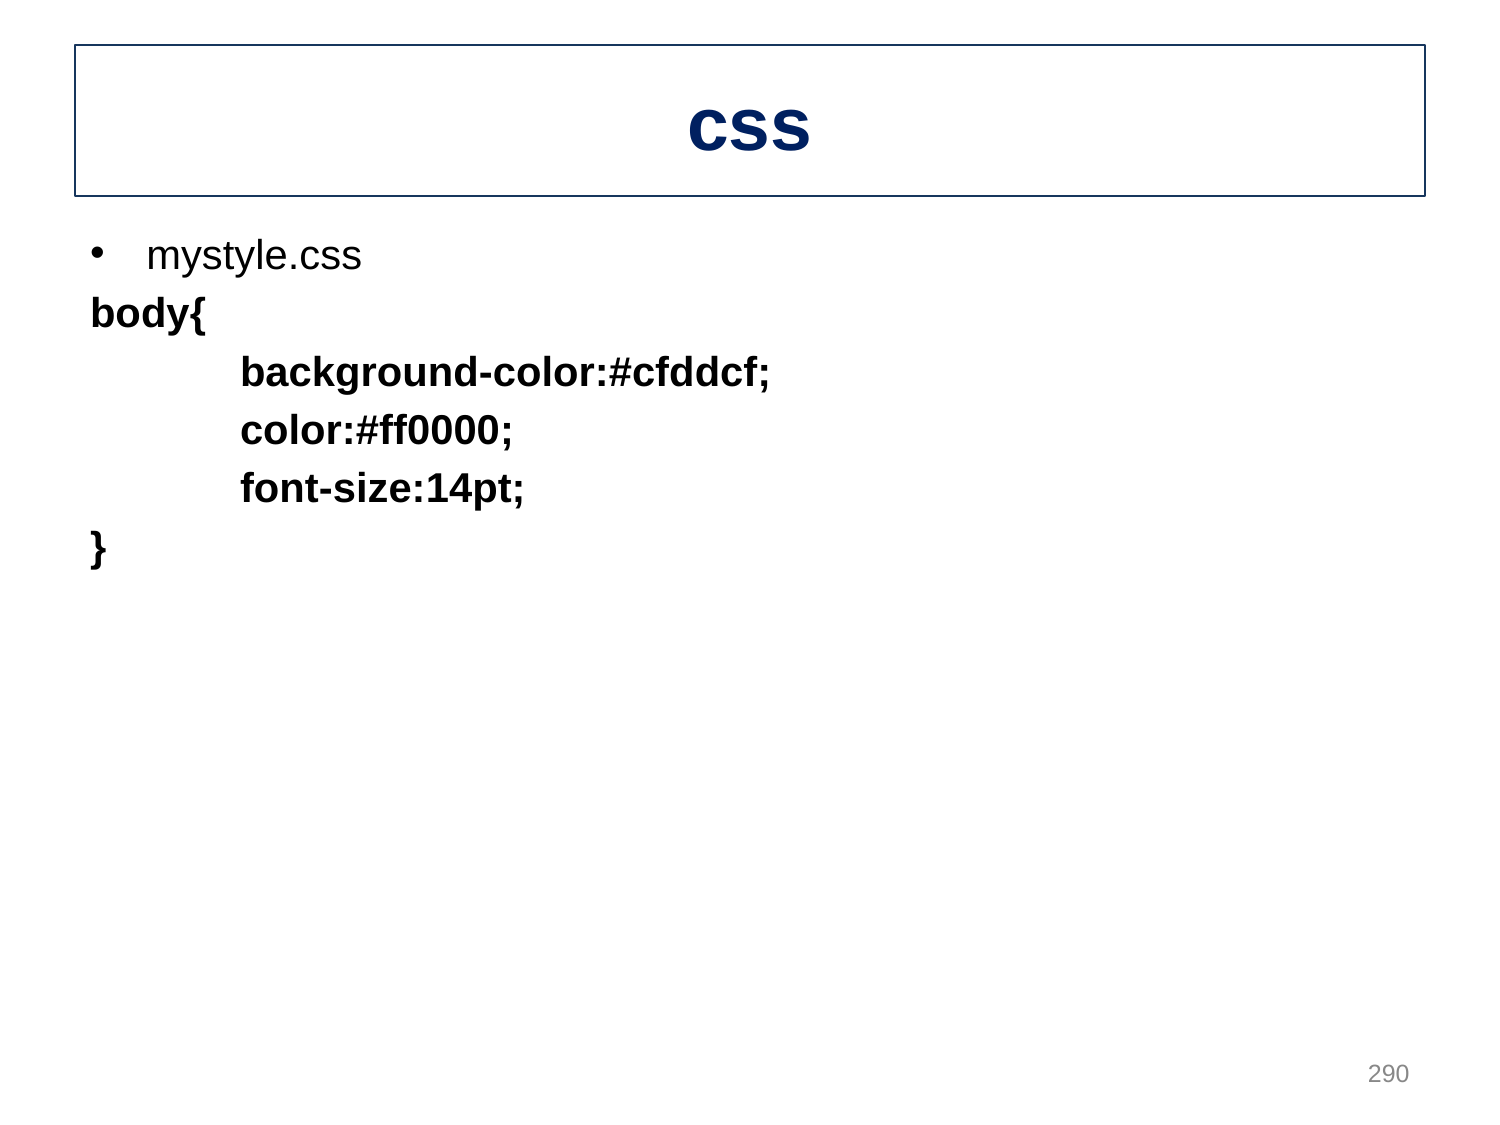

# css
mystyle.css
body{
	background-color:#cfddcf;
	color:#ff0000;
	font-size:14pt;
}
290